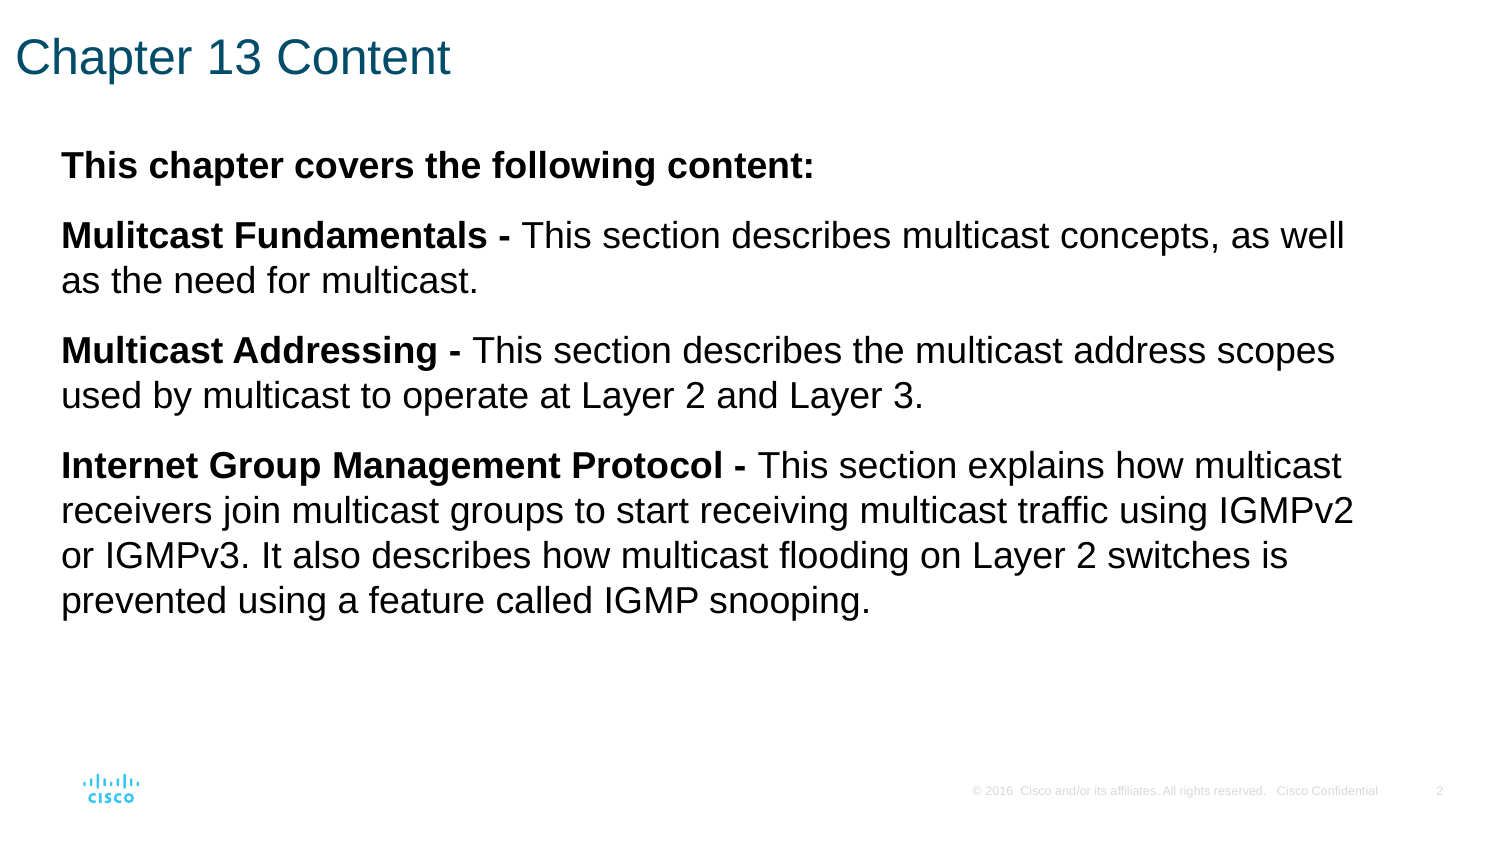

# Chapter 13 Content
This chapter covers the following content:
Mulitcast Fundamentals - This section describes multicast concepts, as well as the need for multicast.
Multicast Addressing - This section describes the multicast address scopes used by multicast to operate at Layer 2 and Layer 3.
Internet Group Management Protocol - This section explains how multicast receivers join multicast groups to start receiving multicast traffic using IGMPv2 or IGMPv3. It also describes how multicast flooding on Layer 2 switches is prevented using a feature called IGMP snooping.